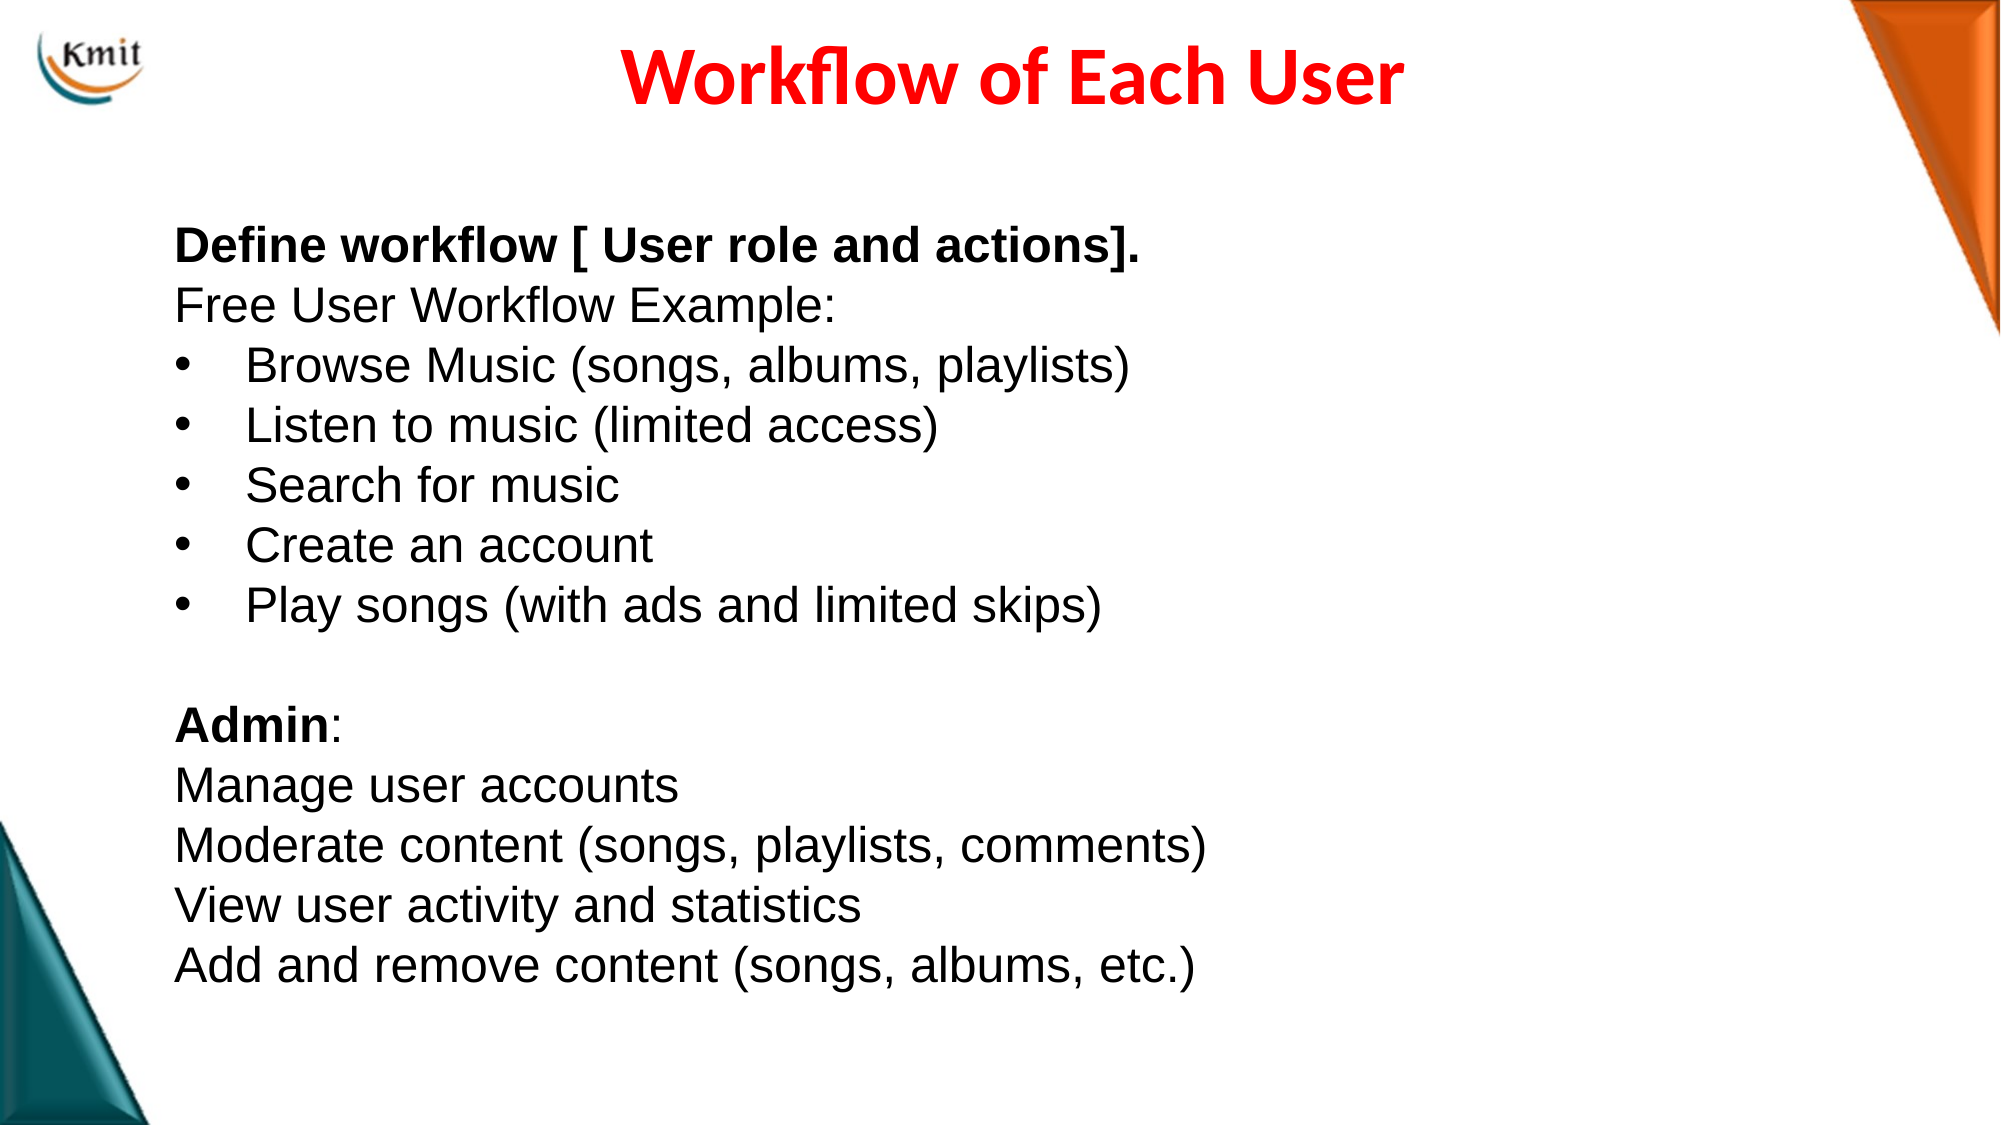

# Workflow of Each User
Define workflow [ User role and actions].
Free User Workflow Example:
Browse Music (songs, albums, playlists)
Listen to music (limited access)
Search for music
Create an account
Play songs (with ads and limited skips)

Admin:
Manage user accounts
Moderate content (songs, playlists, comments)
View user activity and statistics
Add and remove content (songs, albums, etc.)